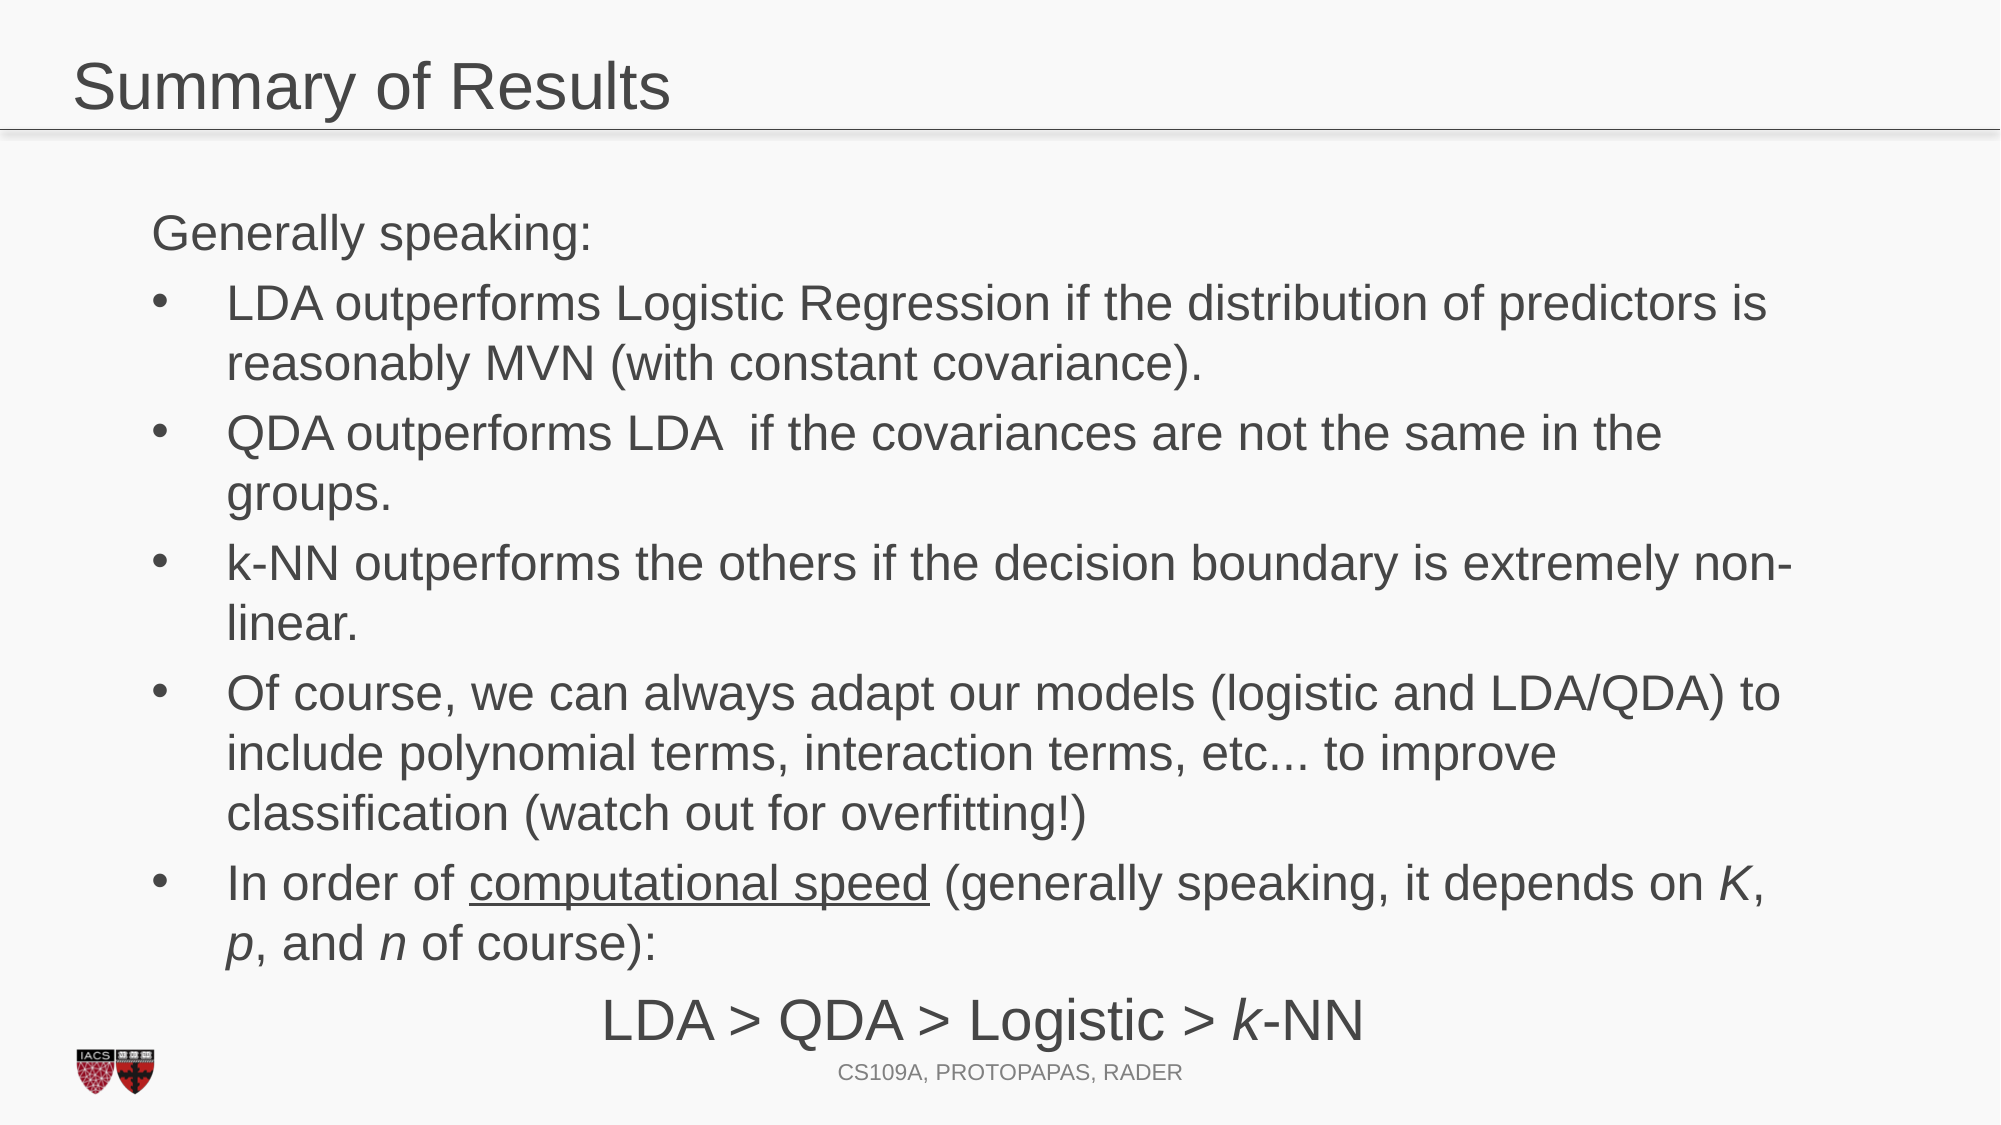

# Summary of Results
Generally speaking:
LDA outperforms Logistic Regression if the distribution of predictors is reasonably MVN (with constant covariance).
QDA outperforms LDA  if the covariances are not the same in the groups.
k-NN outperforms the others if the decision boundary is extremely non-linear.
Of course, we can always adapt our models (logistic and LDA/QDA) to include polynomial terms, interaction terms, etc... to improve classification (watch out for overfitting!)
In order of computational speed (generally speaking, it depends on K, p, and n of course):
LDA > QDA > Logistic > k-NN